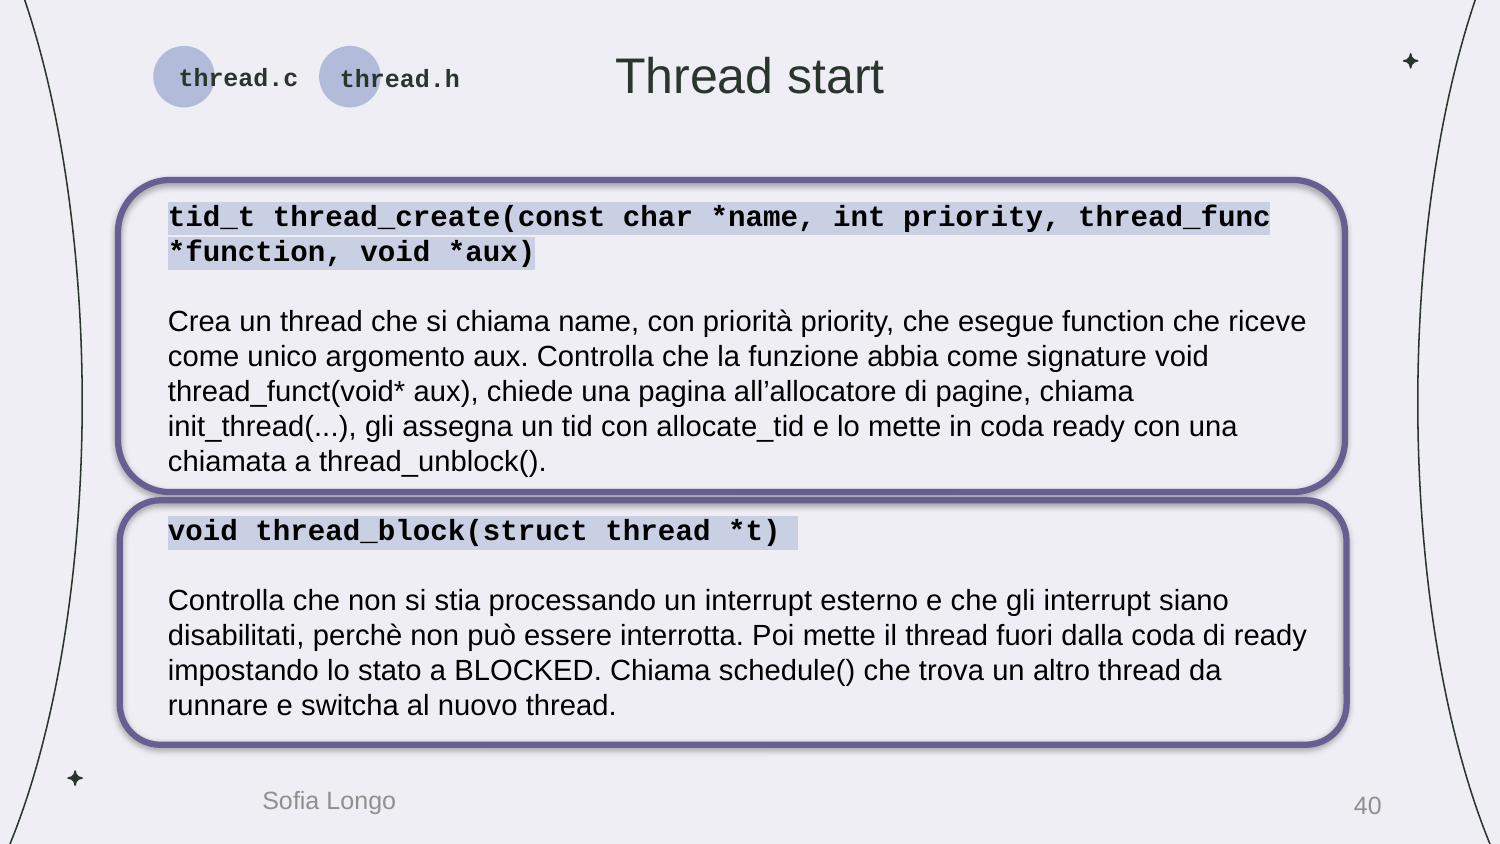

# Thread start

thread.h
thread.c

tid_t thread_create(const char *name, int priority, thread_func *function, void *aux)

Crea un thread che si chiama name, con priorità priority, che esegue function che riceve come unico argomento aux. Controlla che la funzione abbia come signature void thread_funct(void* aux), chiede una pagina all’allocatore di pagine, chiama init_thread(...), gli assegna un tid con allocate_tid e lo mette in coda ready con una chiamata a thread_unblock().

void thread_block(struct thread *t)

Controlla che non si stia processando un interrupt esterno e che gli interrupt siano disabilitati, perchè non può essere interrotta. Poi mette il thread fuori dalla coda di ready impostando lo stato a BLOCKED. Chiama schedule() che trova un altro thread da runnare e switcha al nuovo thread.

40